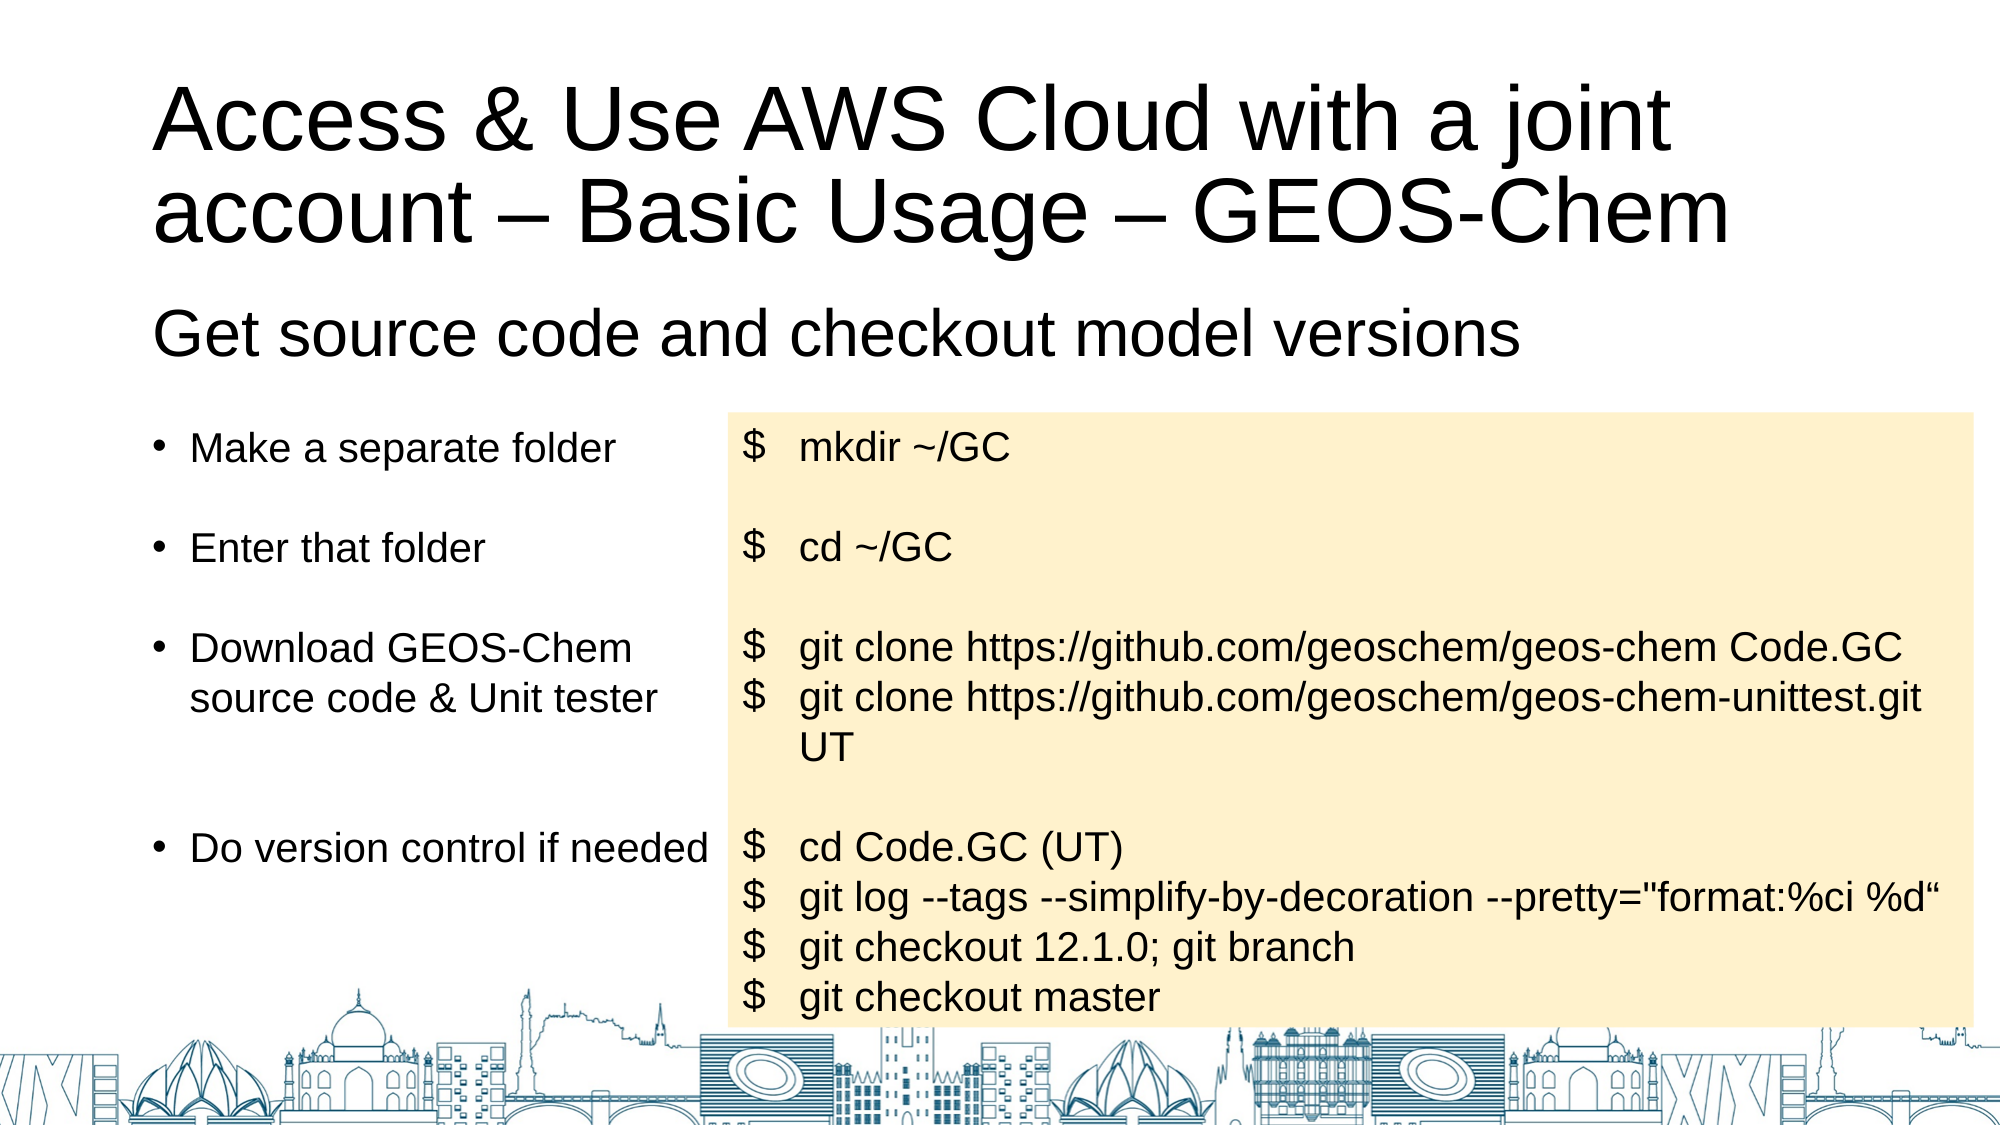

# Access & Use AWS Cloud with a joint account – Basic Usage – GEOS-Chem
Get source code and checkout model versions

mkdir ~/GC

cd ~/GC

git clone https://github.com/geoschem/geos-chem Code.GC
git clone https://github.com/geoschem/geos-chem-unittest.git UT

cd Code.GC (UT)
git log --tags --simplify-by-decoration --pretty="format:%ci %d“
git checkout 12.1.0; git branch
git checkout master
Make a separate folder

Enter that folder

Download GEOS-Chem source code & Unit tester

Do version control if needed